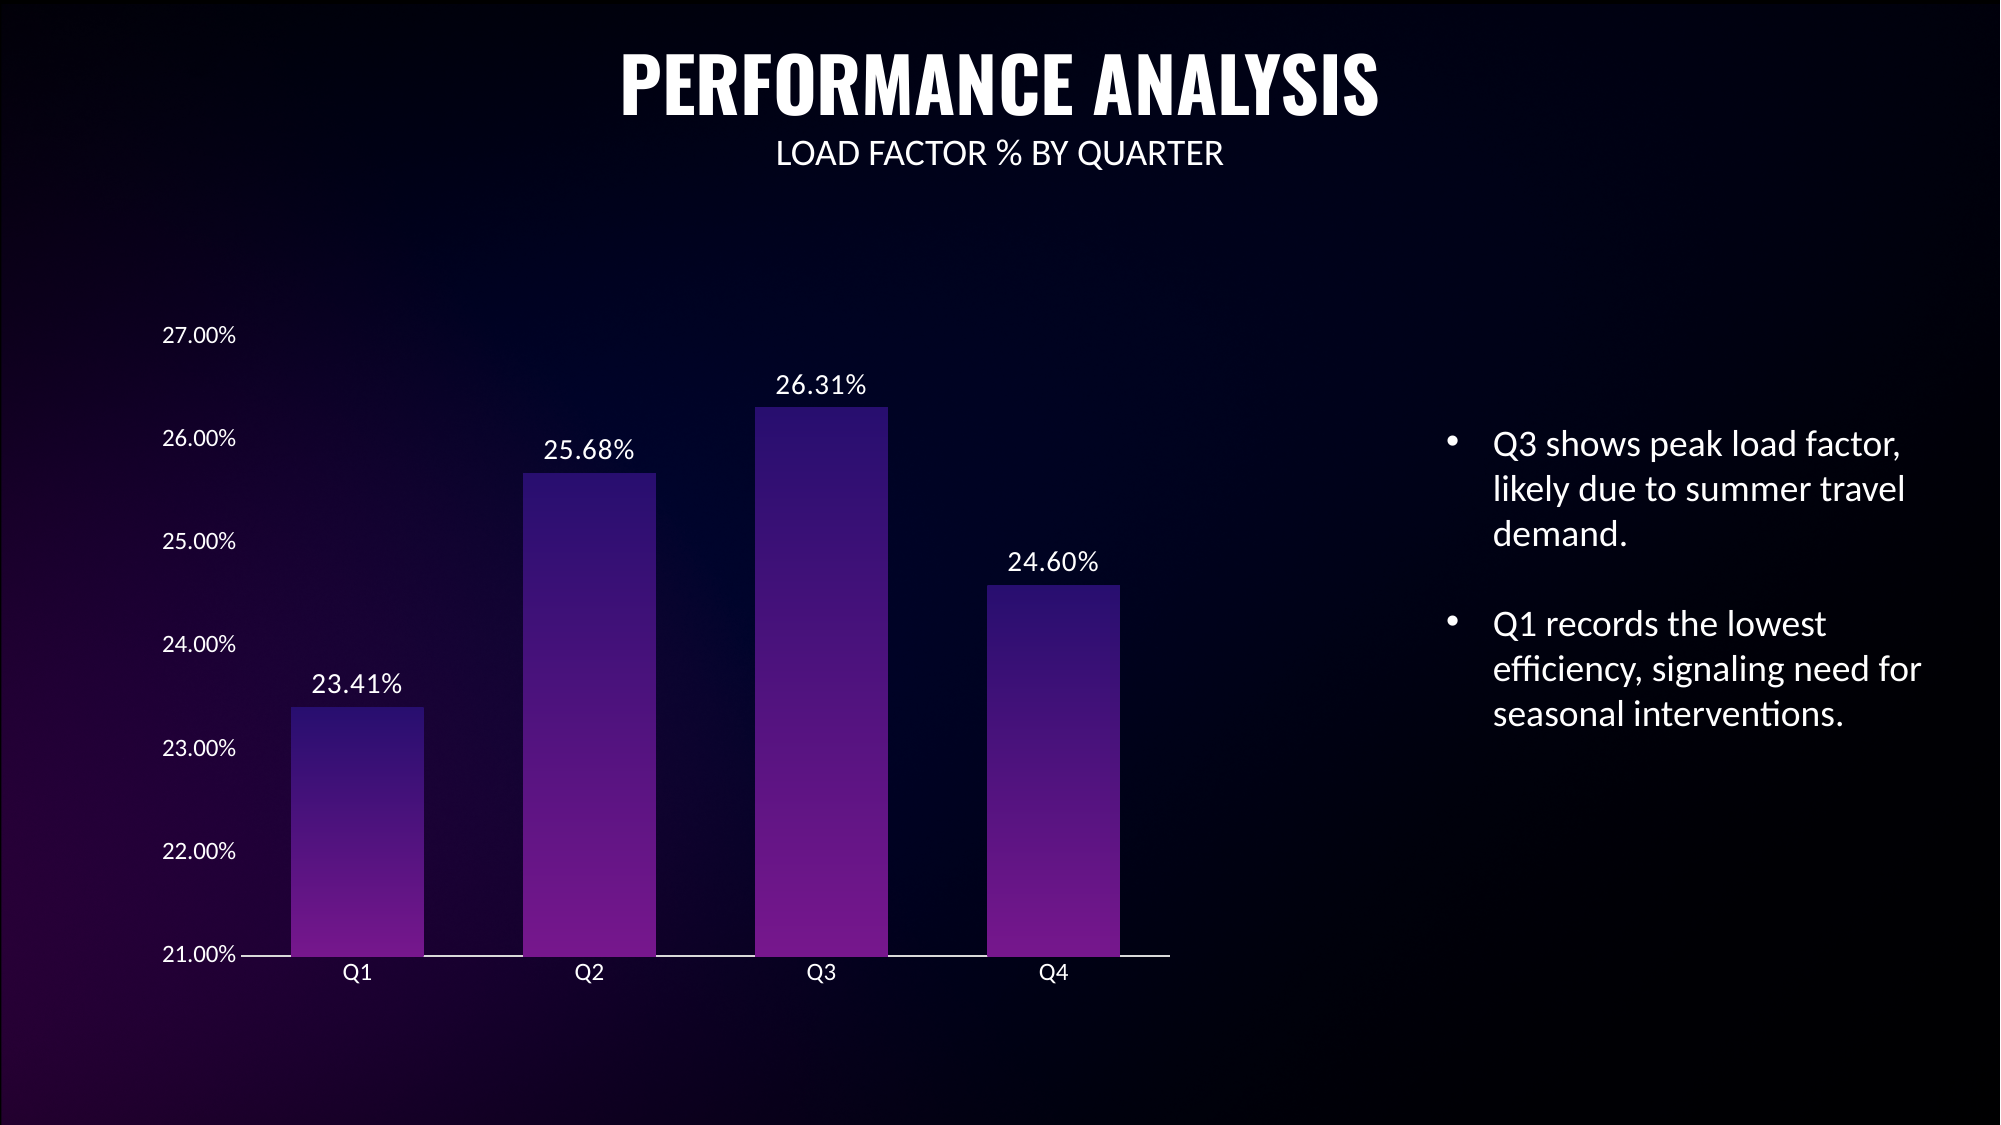

PERFORMANCE ANALYSIS
LOAD FACTOR % BY QUARTER

### Chart

| Category | Total |
|---|---|
| Q1 | 0.2340941372814666 |
| Q2 | 0.2568062351182586 |
| Q3 | 0.26314450326100064 |
| Q4 | 0.24595512433927408 |
Load Factor increased from 2008 to 2011 (peak: 17.42%).

Slight dip in 2012, then stabilized in 2013.

Indicates improving demand alignment and planning
Load factor rises from January to peak in July (~9%).

Slight drop observed after August.

Seasonal trend: summer travel boosts load factor.
Q3 shows peak load factor, likely due to summer travel demand.

Q1 records the lowest efficiency, signaling need for seasonal interventions.